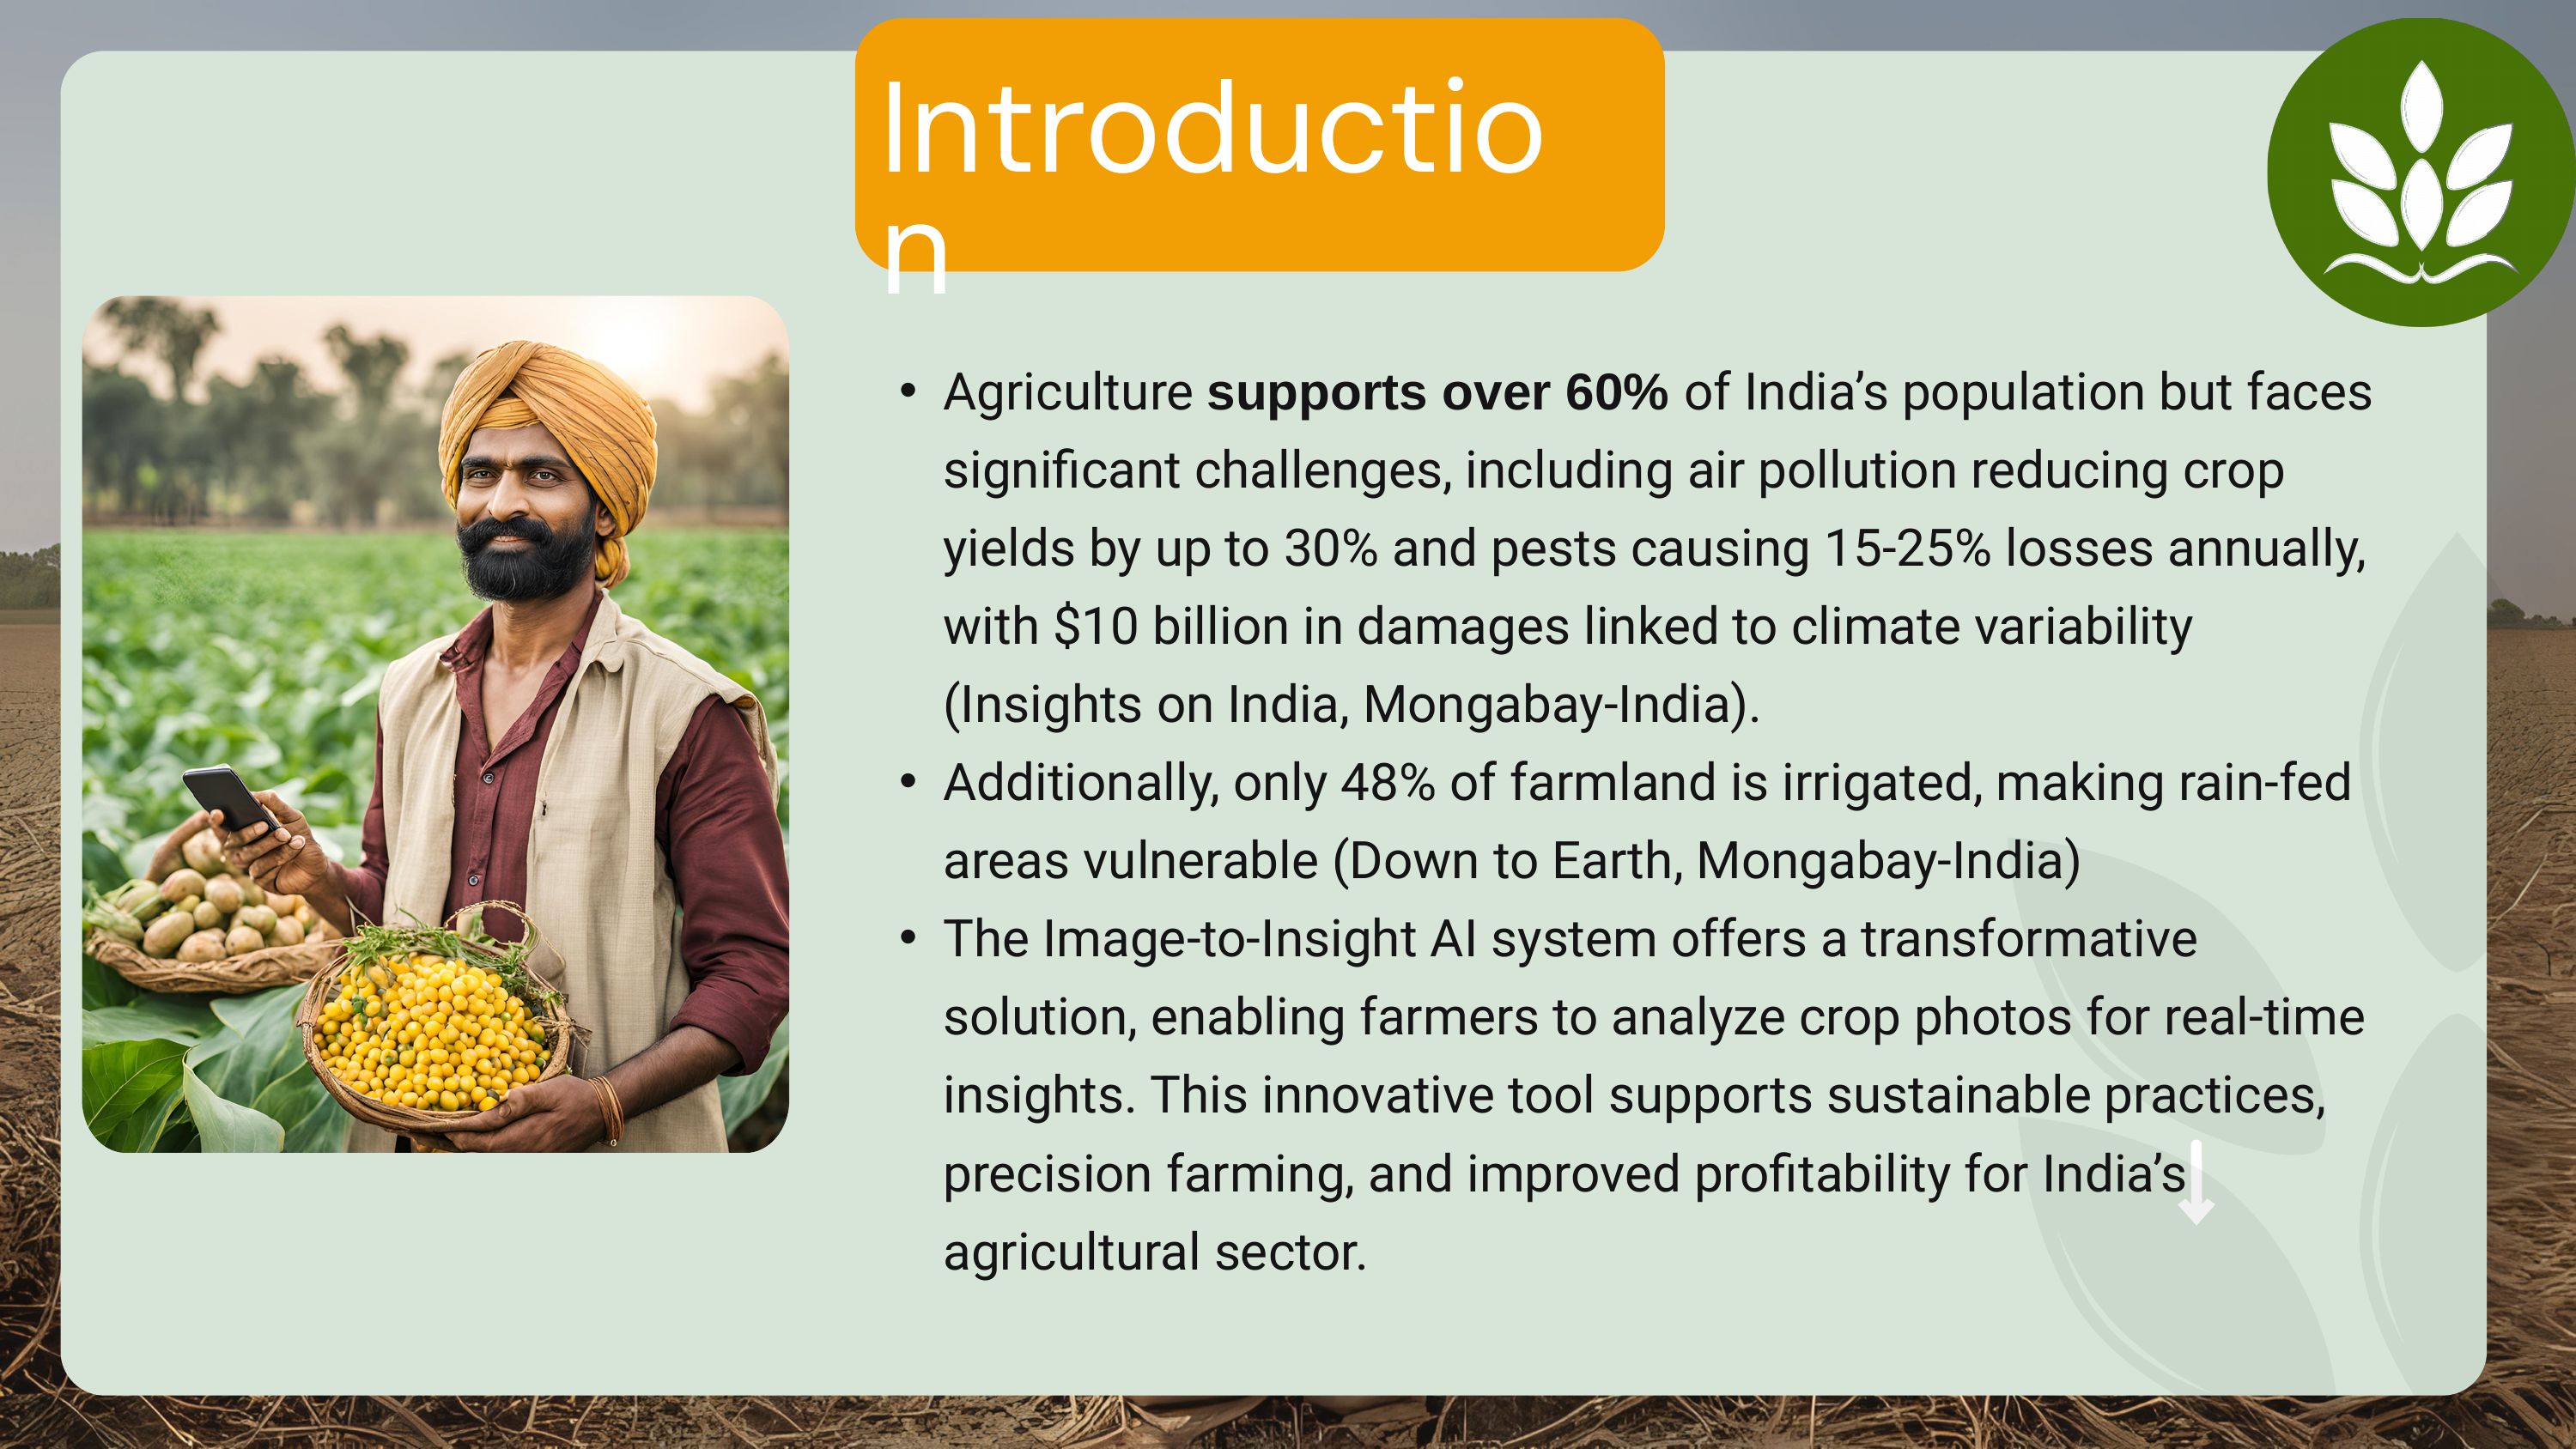

Introduction

Agriculture supports over 60% of India’s population but faces significant challenges, including air pollution reducing crop yields by up to 30% and pests causing 15-25% losses annually, with $10 billion in damages linked to climate variability​ (Insights on India, Mongabay-India).
Additionally, only 48% of farmland is irrigated, making rain-fed areas vulnerable (Down to Earth, Mongabay-India)
The Image-to-Insight AI system offers a transformative solution, enabling farmers to analyze crop photos for real-time insights. This innovative tool supports sustainable practices, precision farming, and improved profitability for India’s agricultural sector.